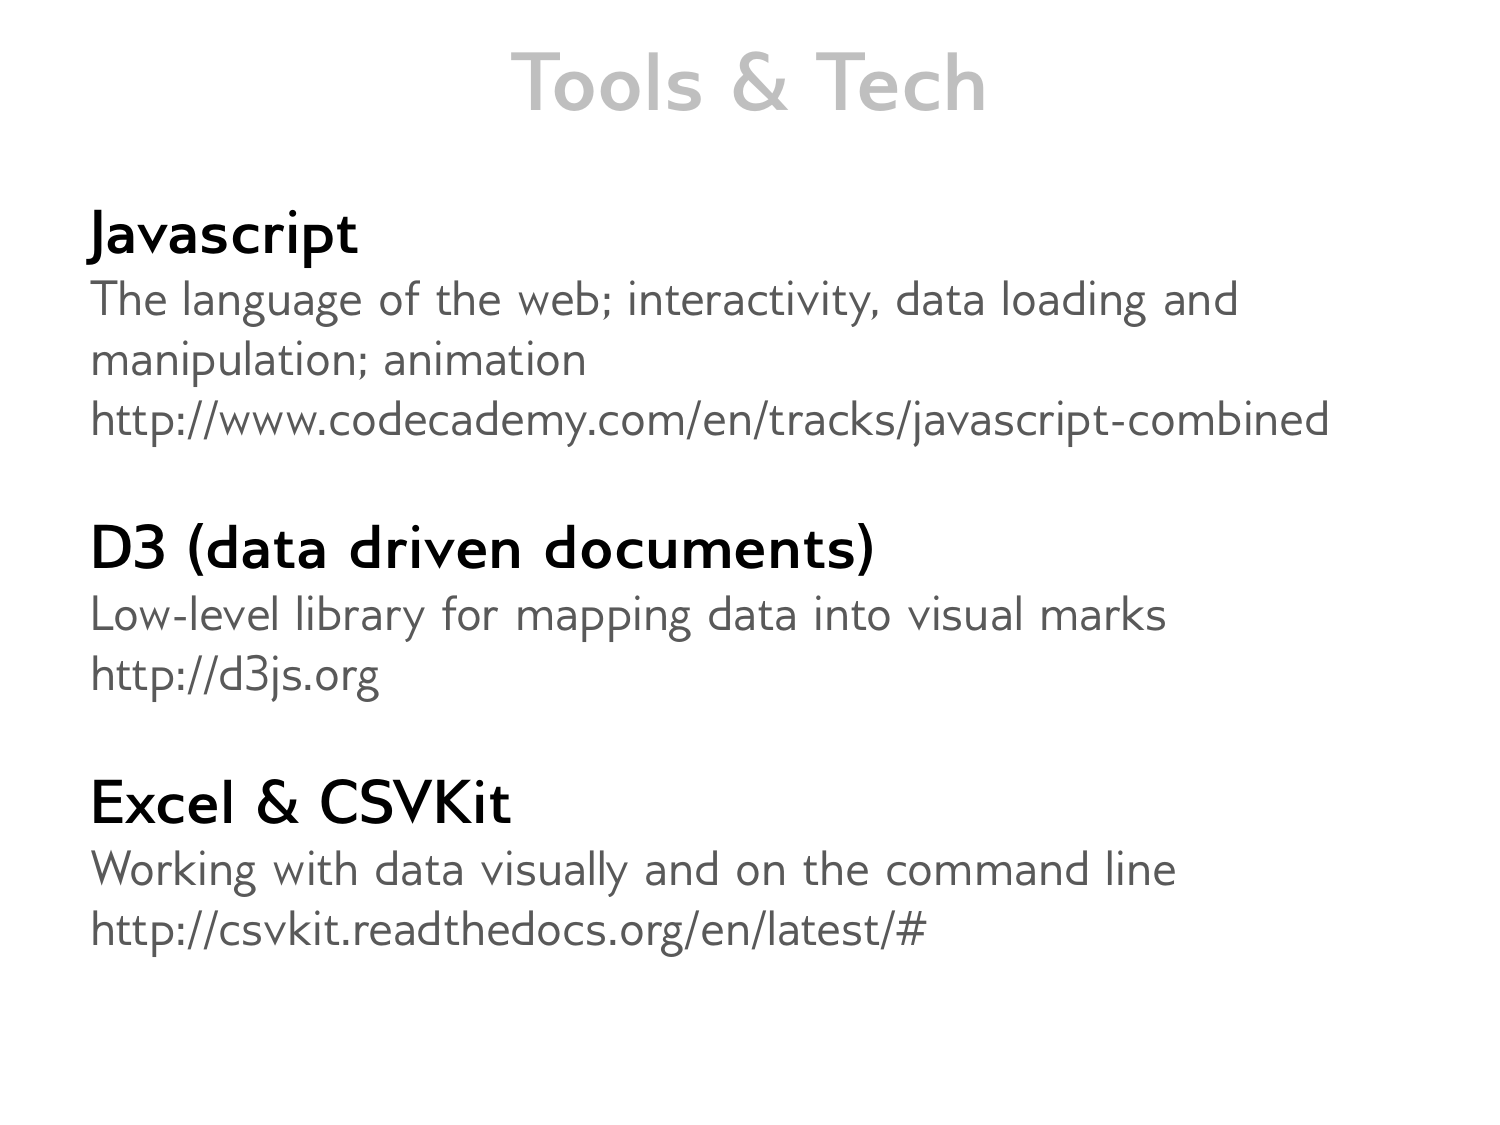

# Tools & Tech
Javascript
The language of the web; interactivity, data loading and manipulation; animation
http://www.codecademy.com/en/tracks/javascript-combined

D3 (data driven documents)
Low-level library for mapping data into visual marks
http://d3js.org

Excel & CSVKit
Working with data visually and on the command line
http://csvkit.readthedocs.org/en/latest/#